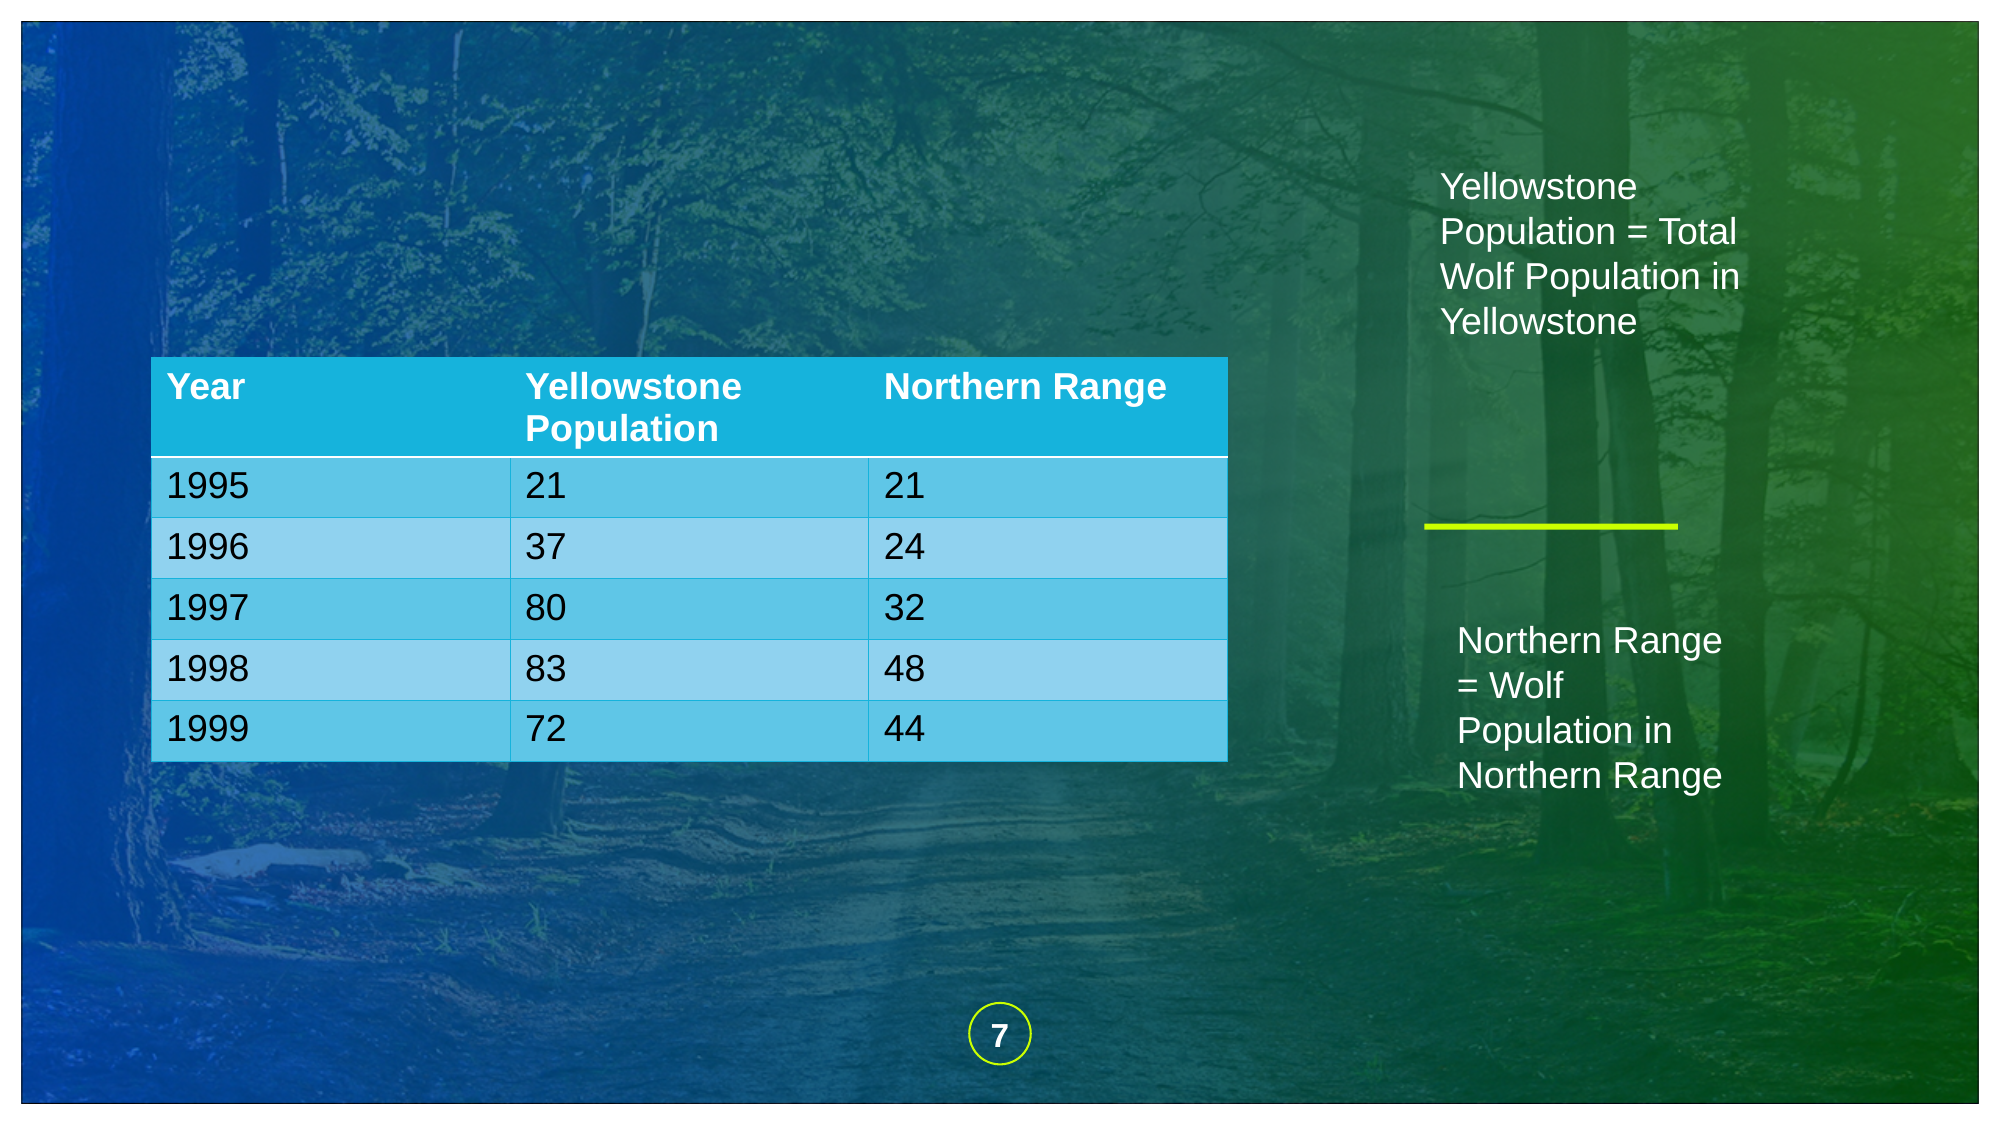

Yellowstone Population = Total Wolf Population in Yellowstone
| Year | Yellowstone Population | Northern Range |
| --- | --- | --- |
| 1995 | 21 | 21 |
| 1996 | 37 | 24 |
| 1997 | 80 | 32 |
| 1998 | 83 | 48 |
| 1999 | 72 | 44 |
Northern Range = Wolf Population in Northern Range
7